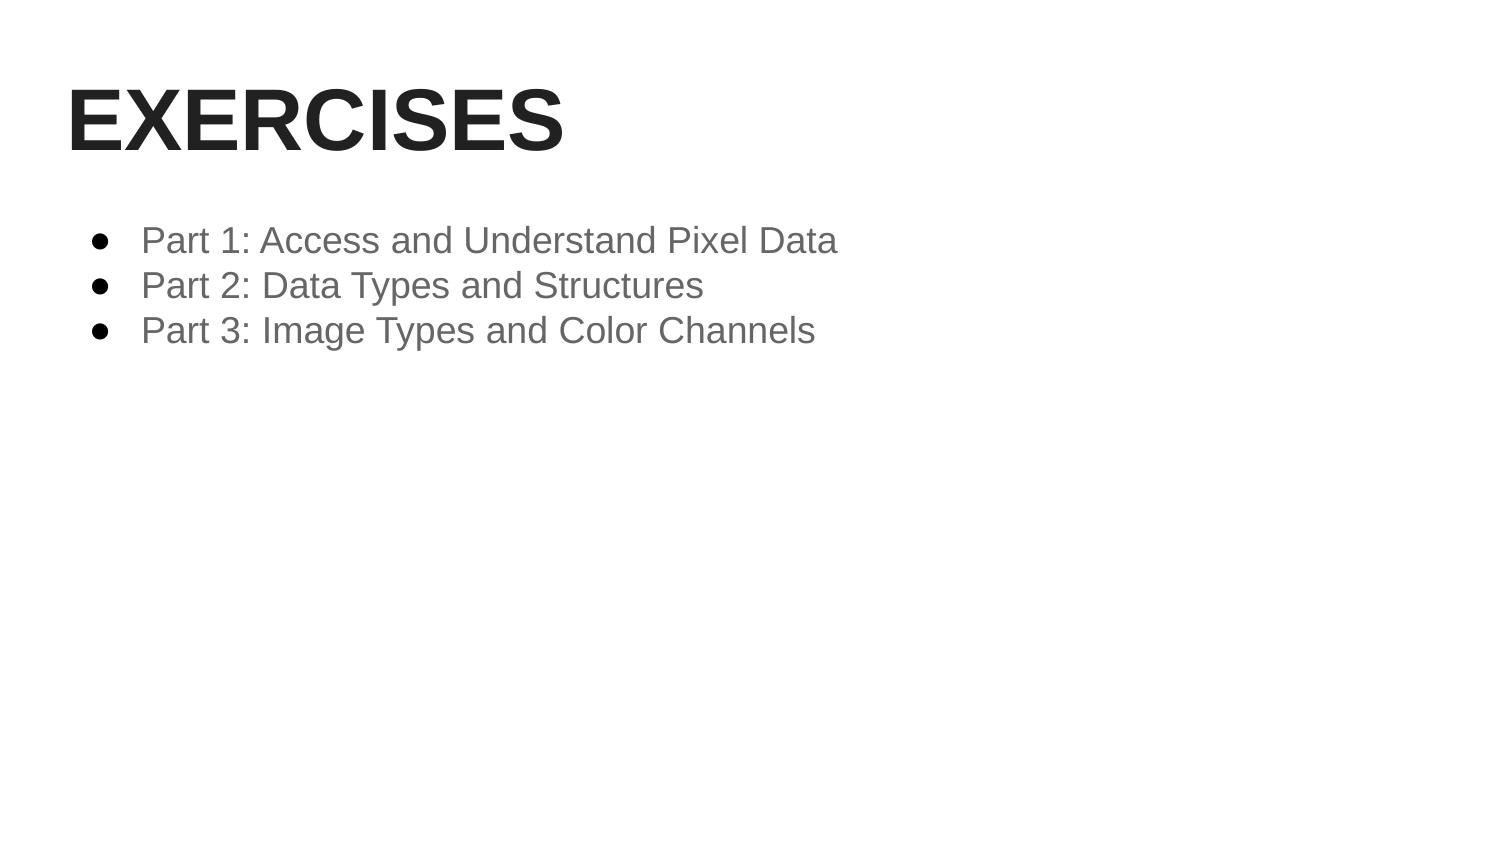

# EXERCISES
Part 1: Access and Understand Pixel Data
Part 2: Data Types and Structures
Part 3: Image Types and Color Channels